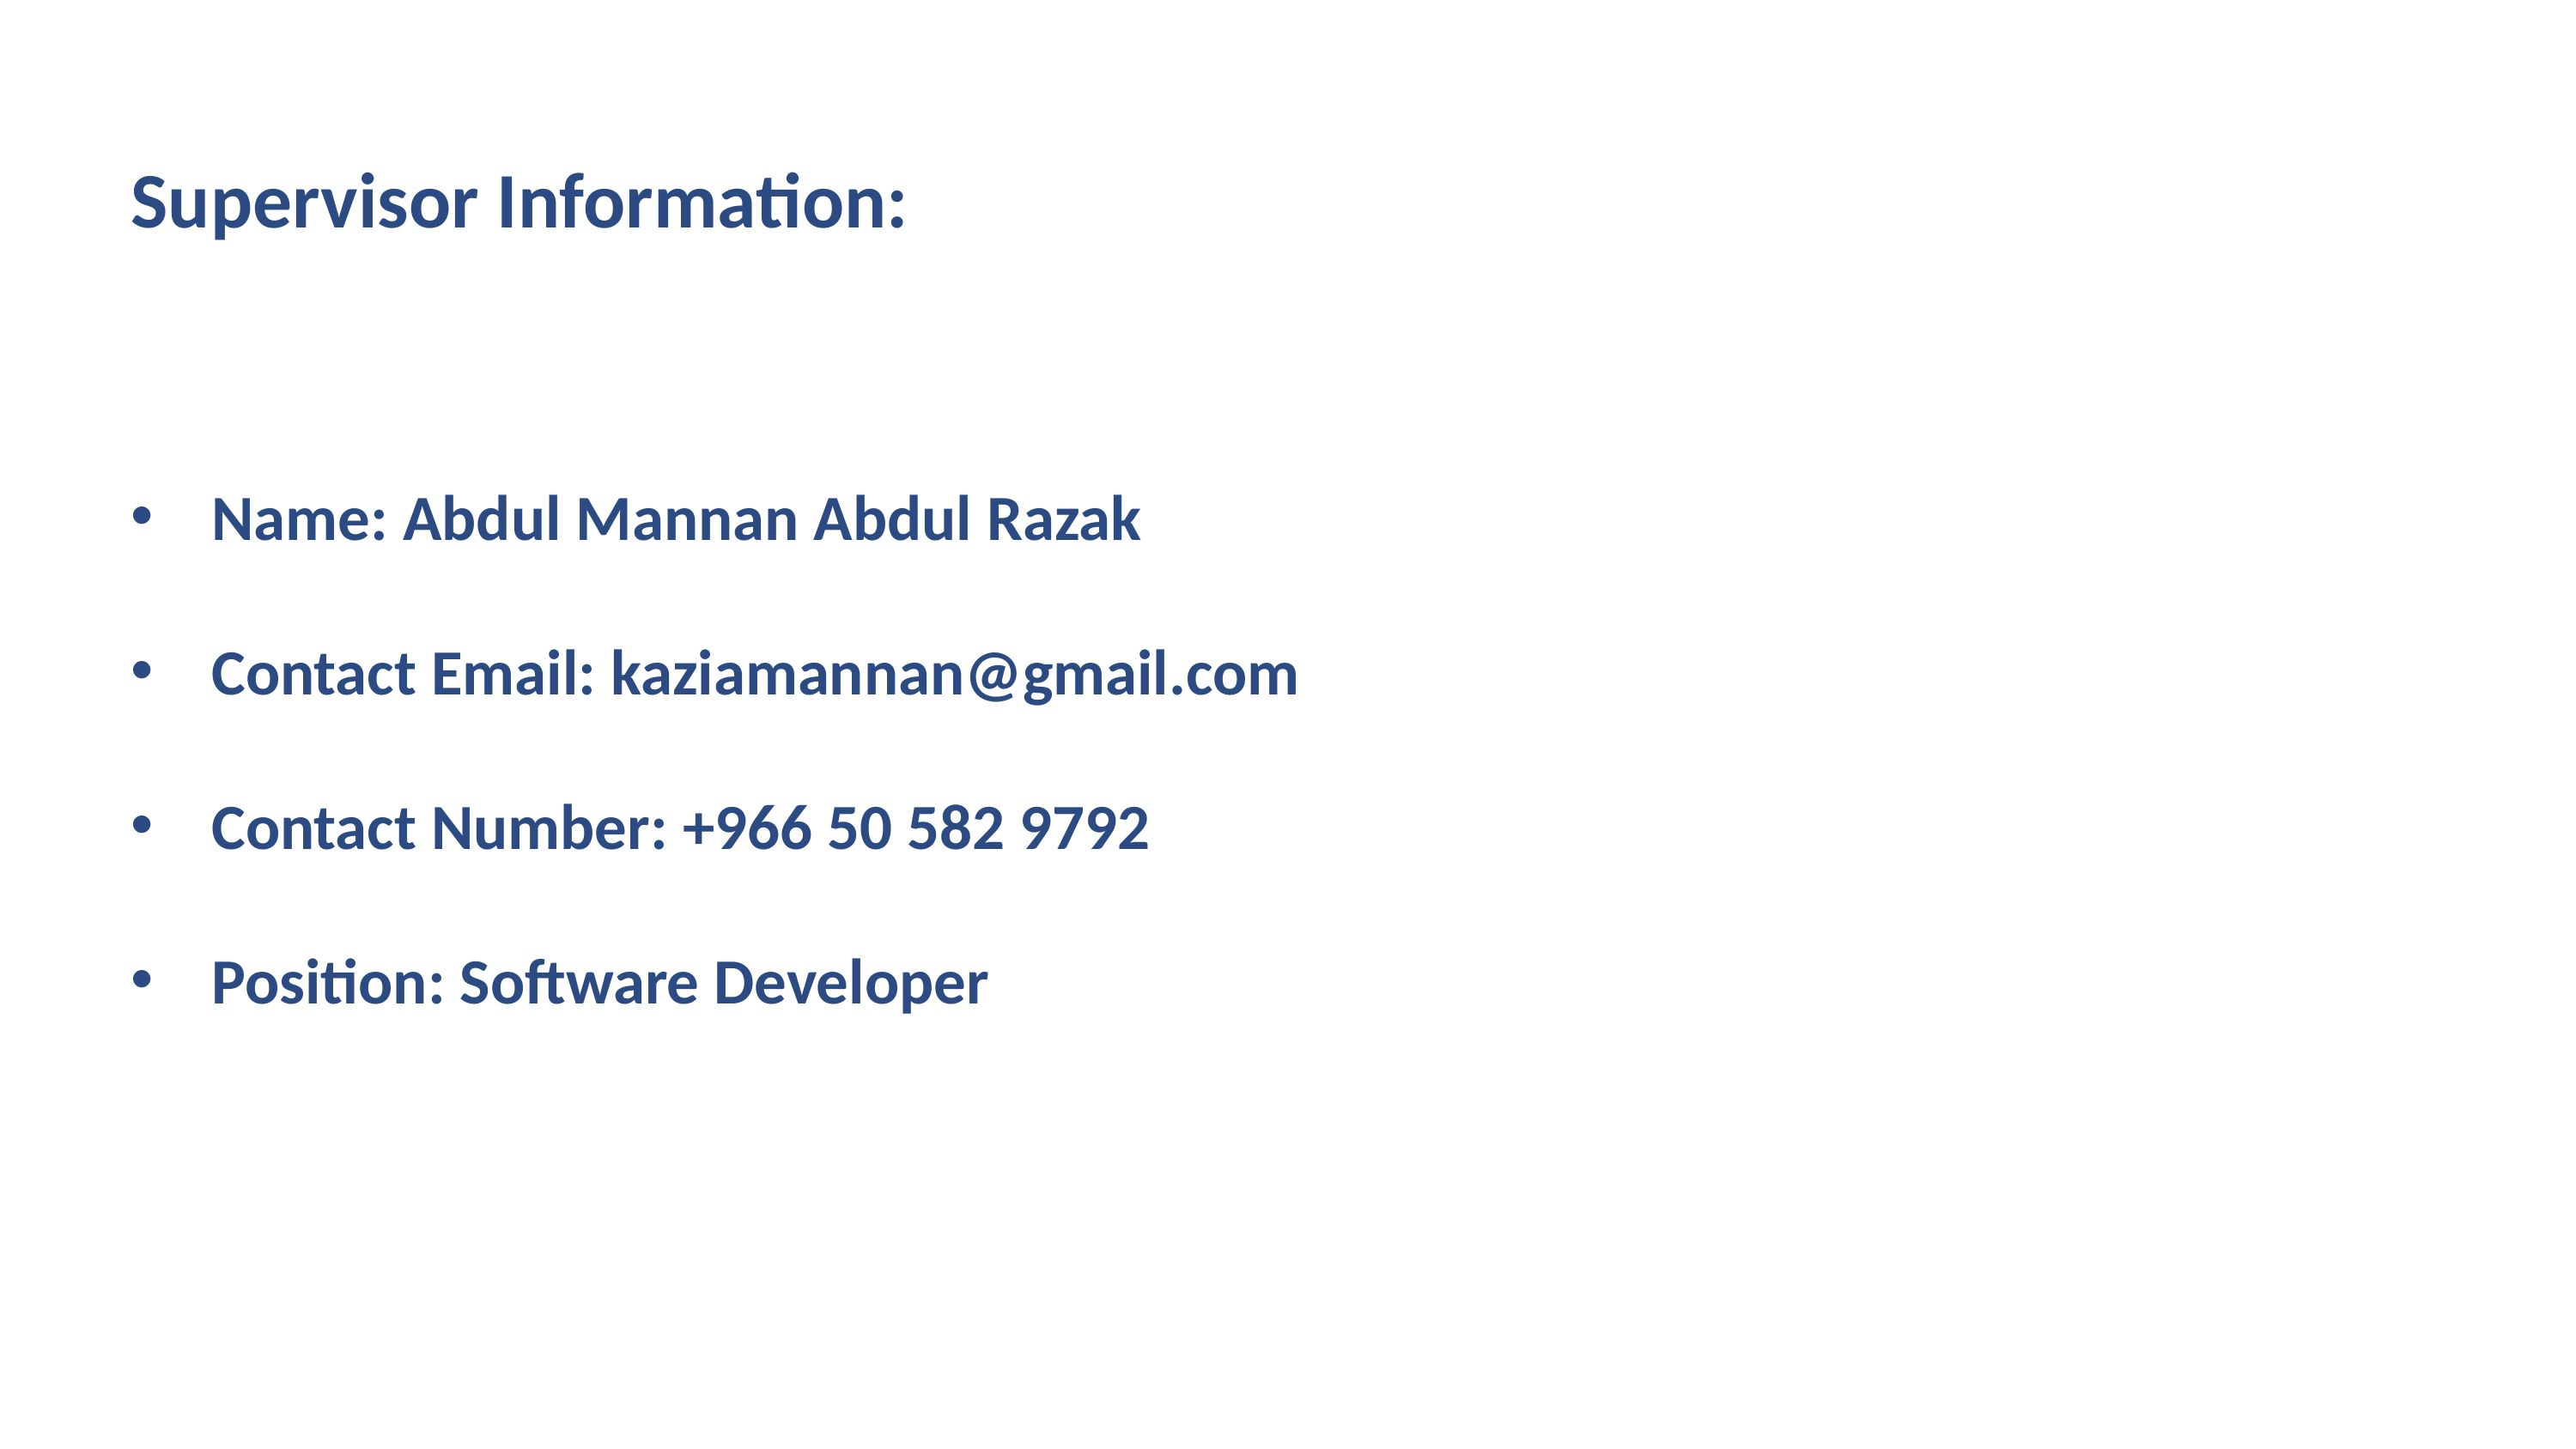

Supervisor Information:

Name: Abdul Mannan Abdul Razak
Contact Email: kaziamannan@gmail.com
Contact Number: +966 50 582 9792
Position: Software Developer